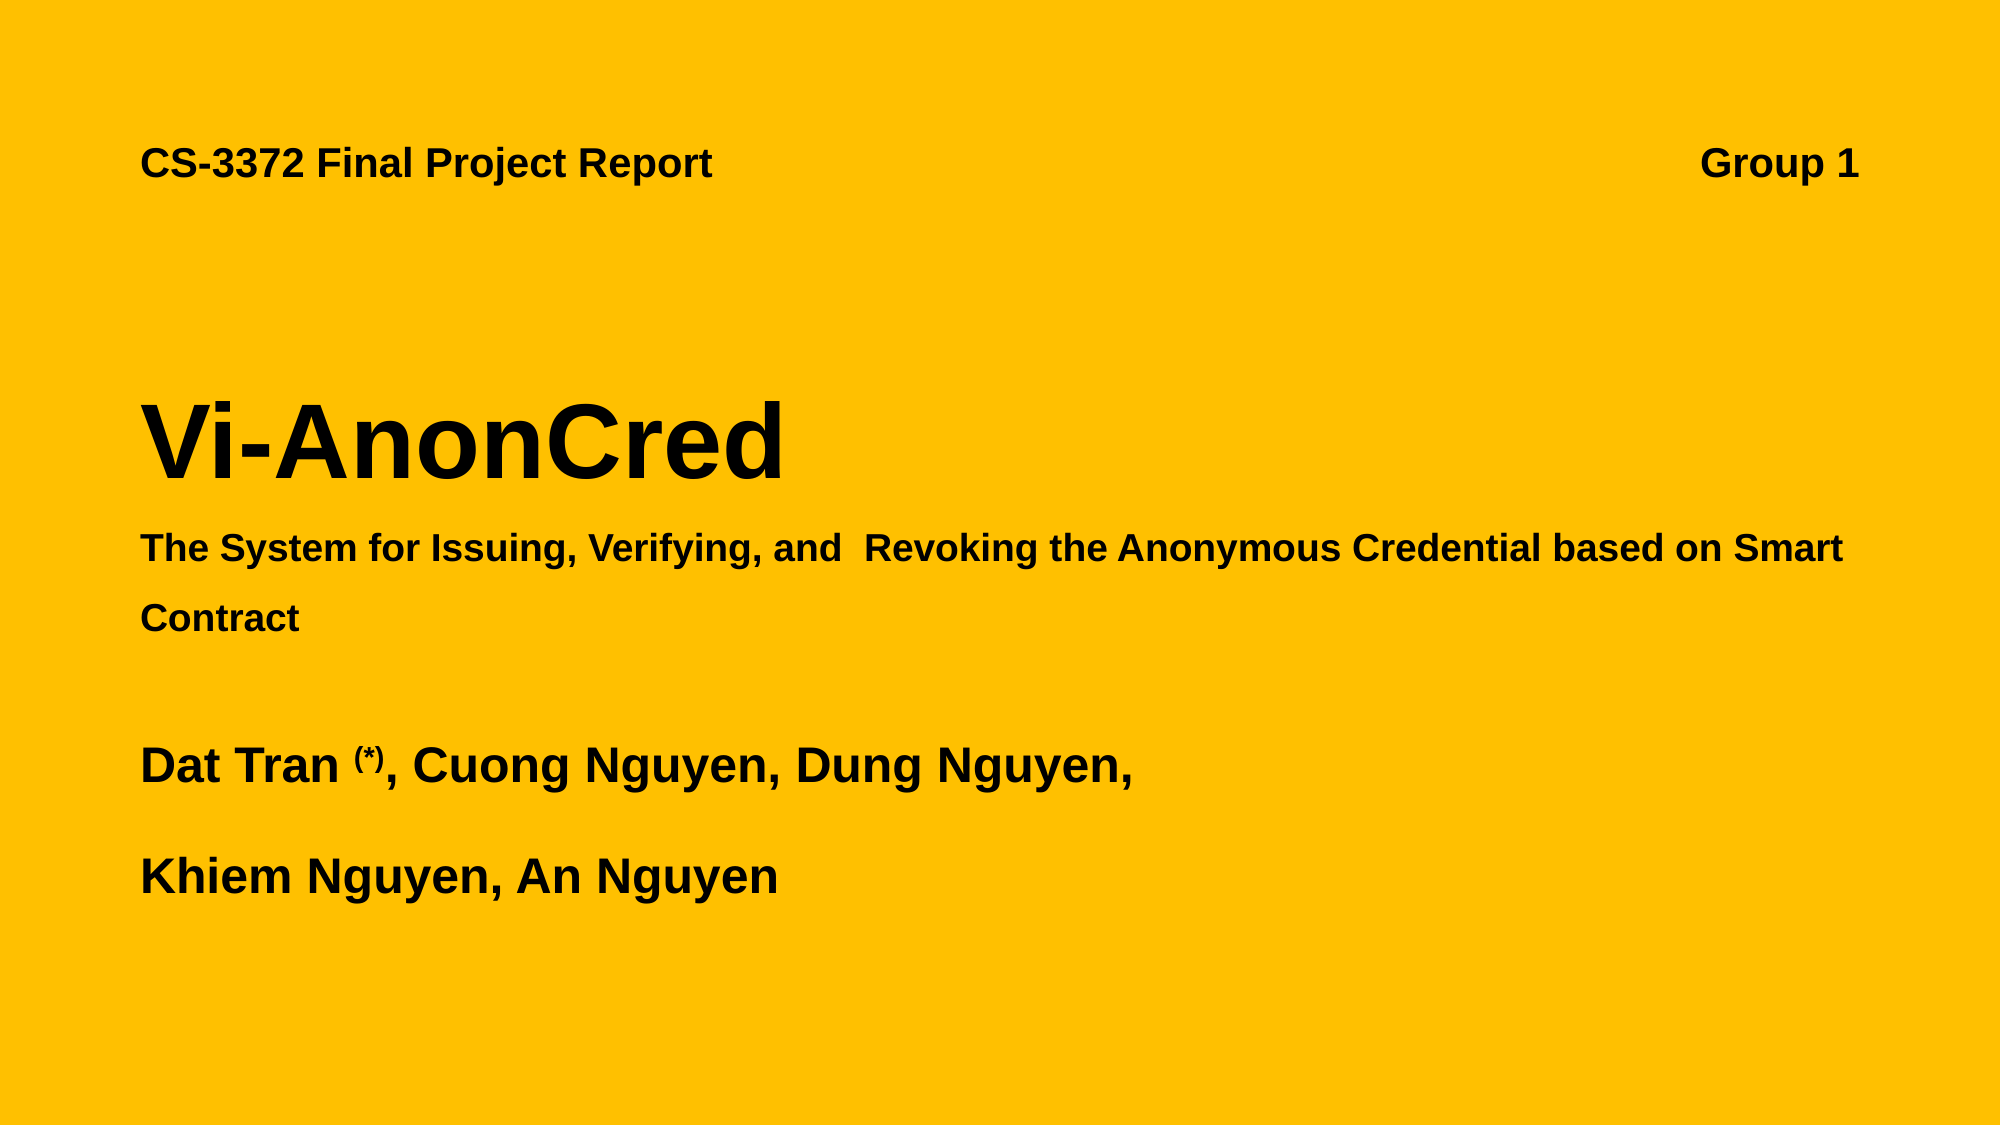

Group 1
CS-3372 Final Project Report
# Vi-AnonCred The System for Issuing, Verifying, and  Revoking the Anonymous Credential based on Smart Contract
Dat Tran (*), Cuong Nguyen, Dung Nguyen,
Khiem Nguyen, An Nguyen